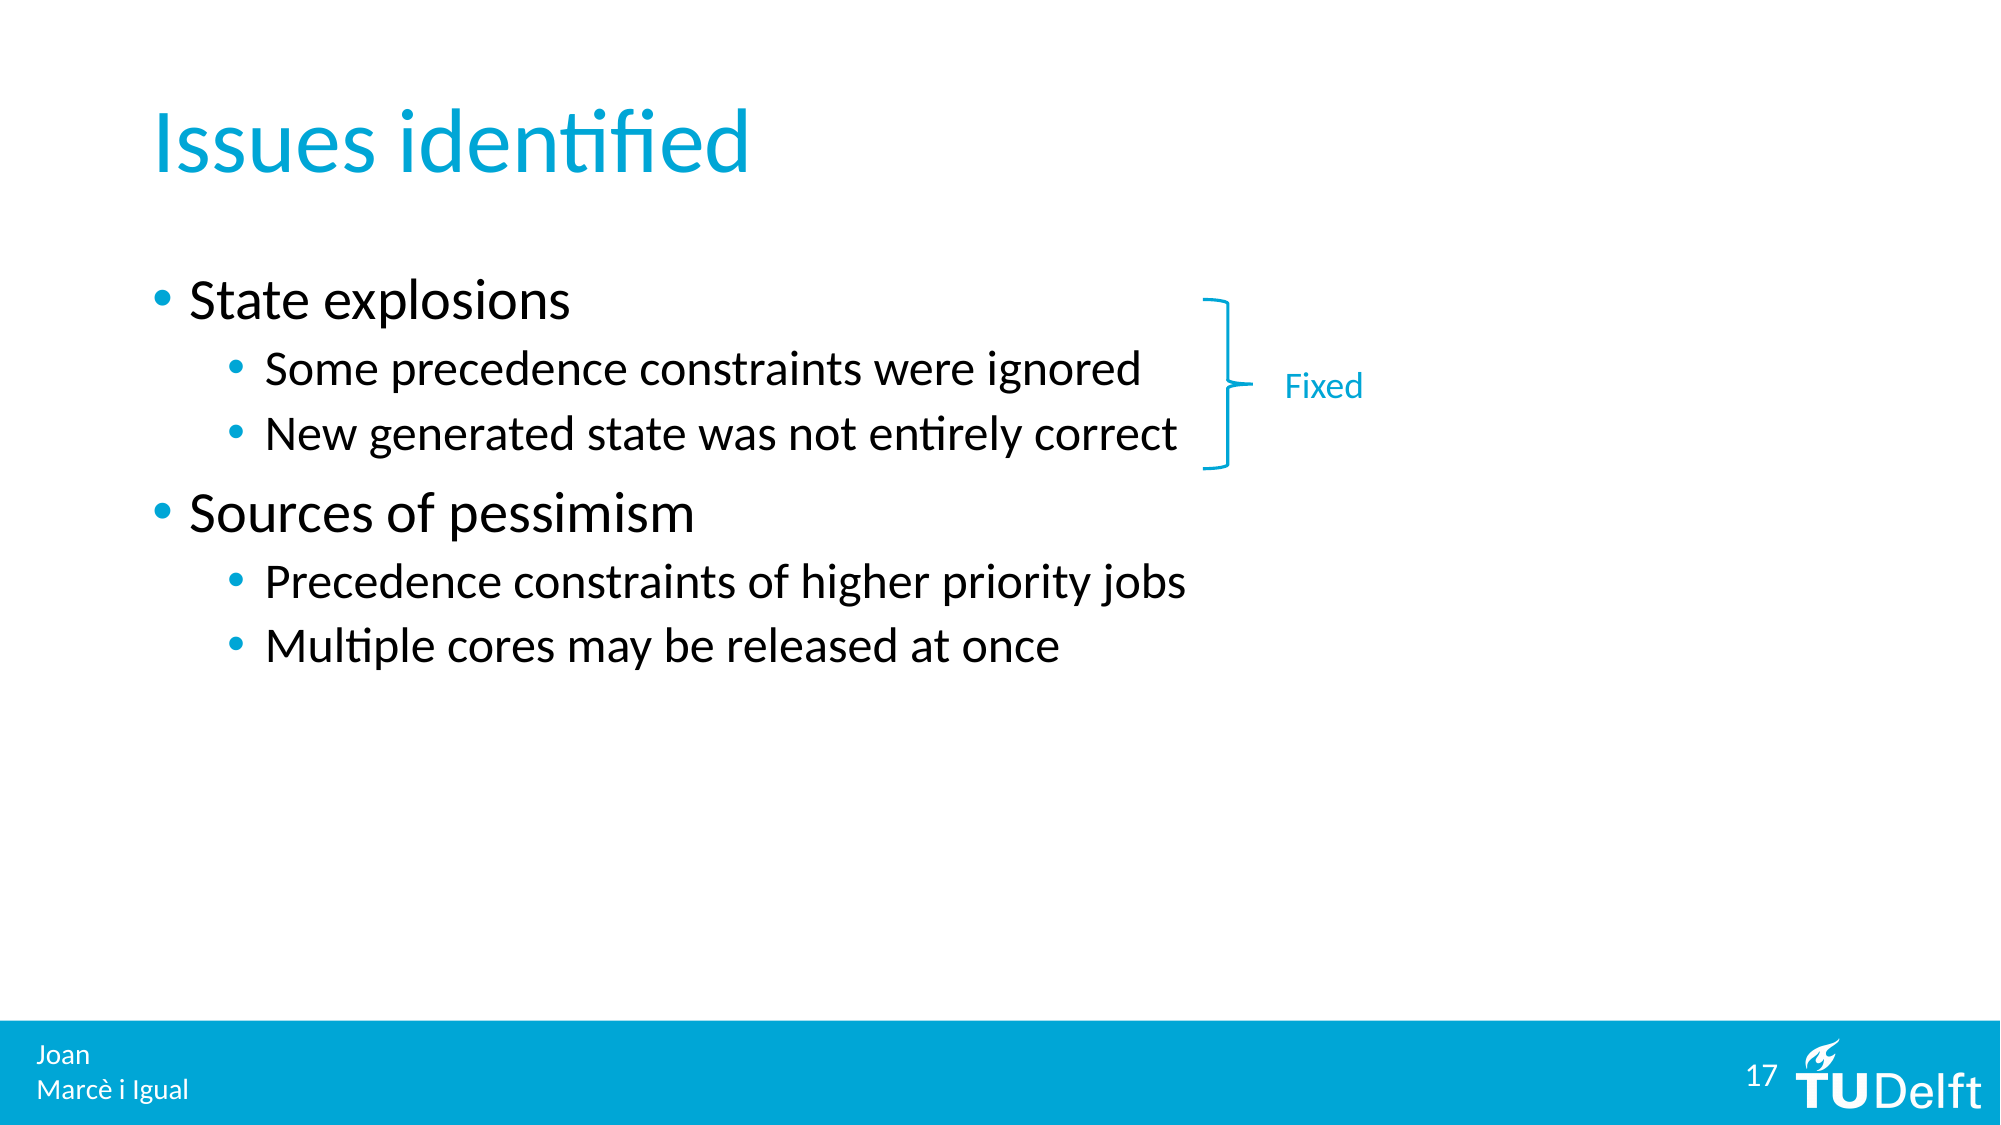

# Issues identified
State explosions
Some precedence constraints were ignored
New generated state was not entirely correct
Sources of pessimism
Precedence constraints of higher priority jobs
Multiple cores may be released at once

Fixed
17